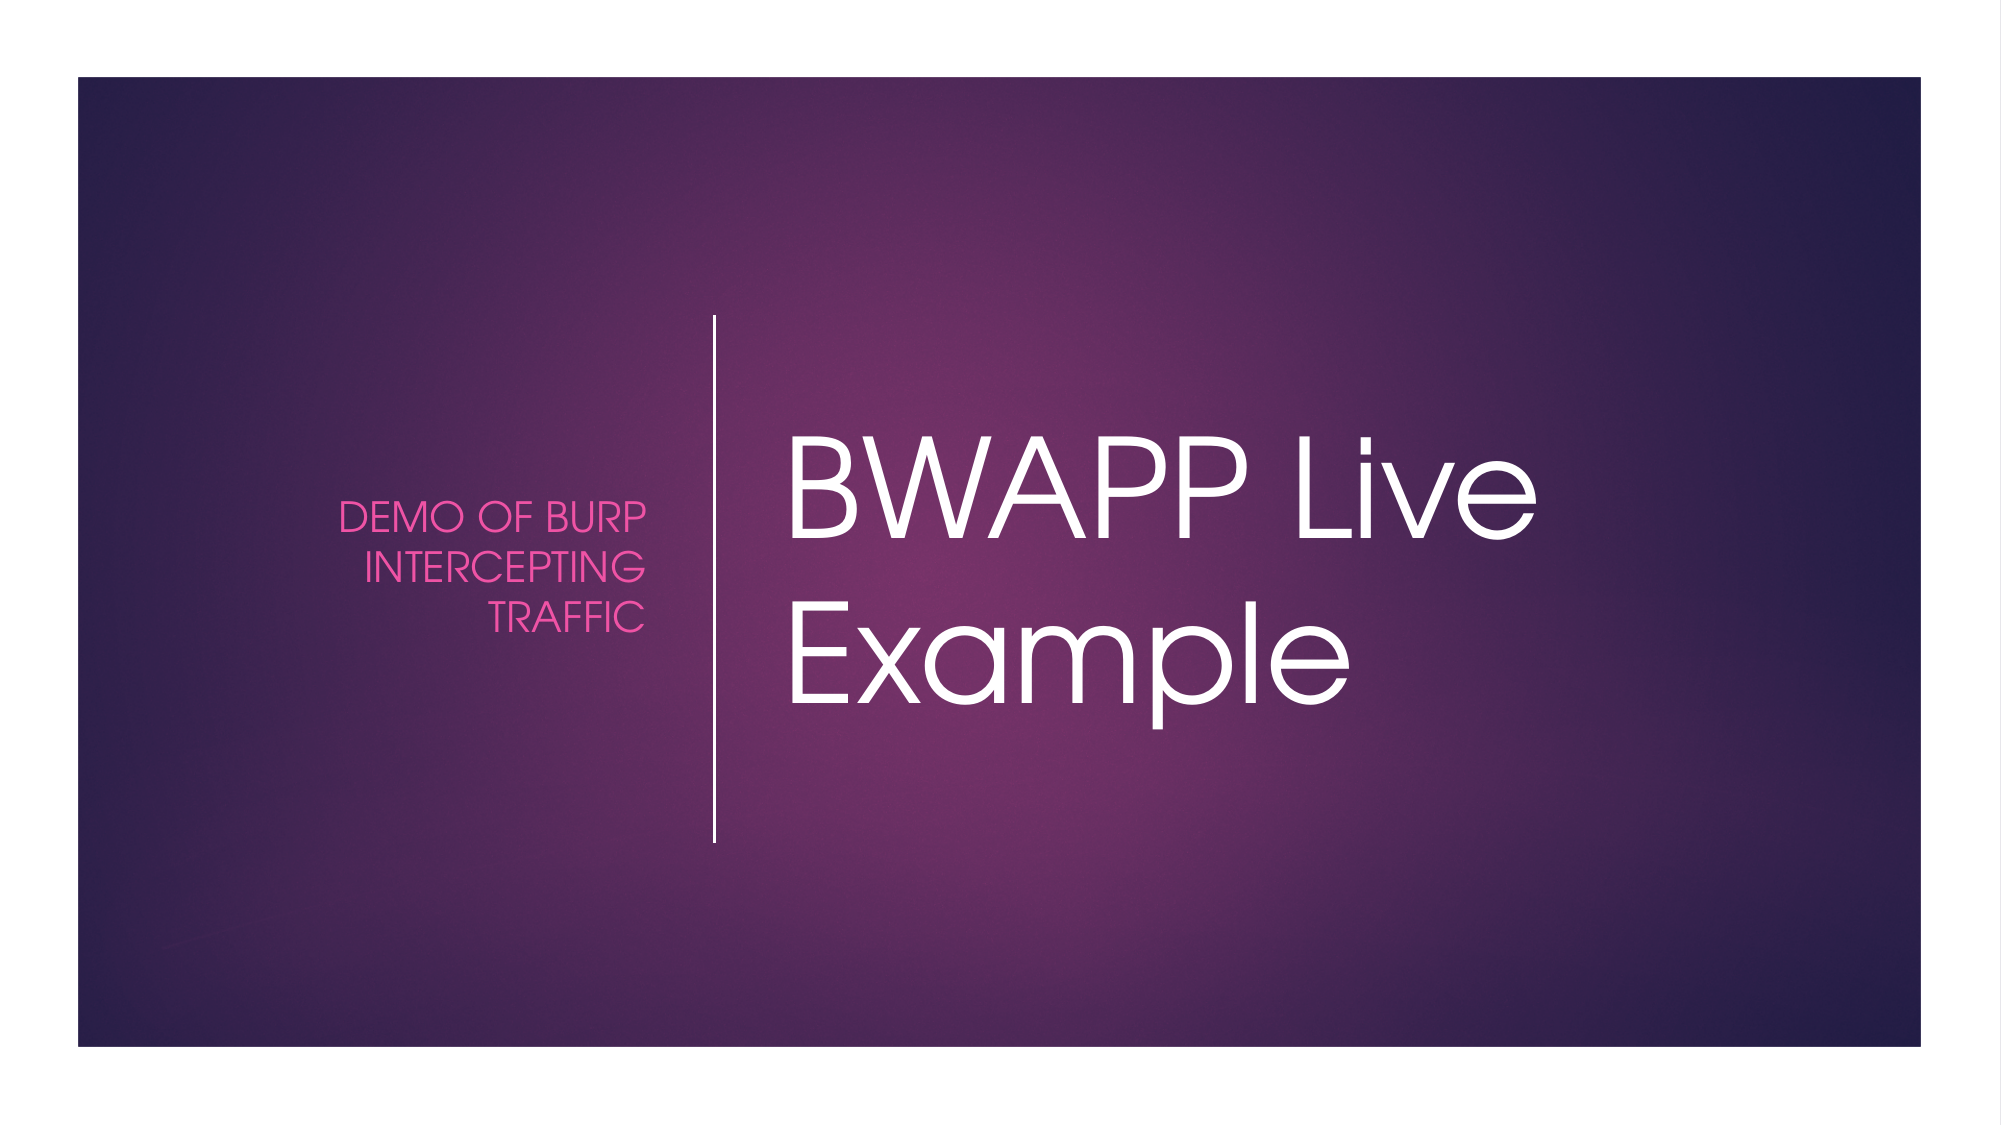

Demo of Burp intercepting Traffic
# BWAPP Live Example